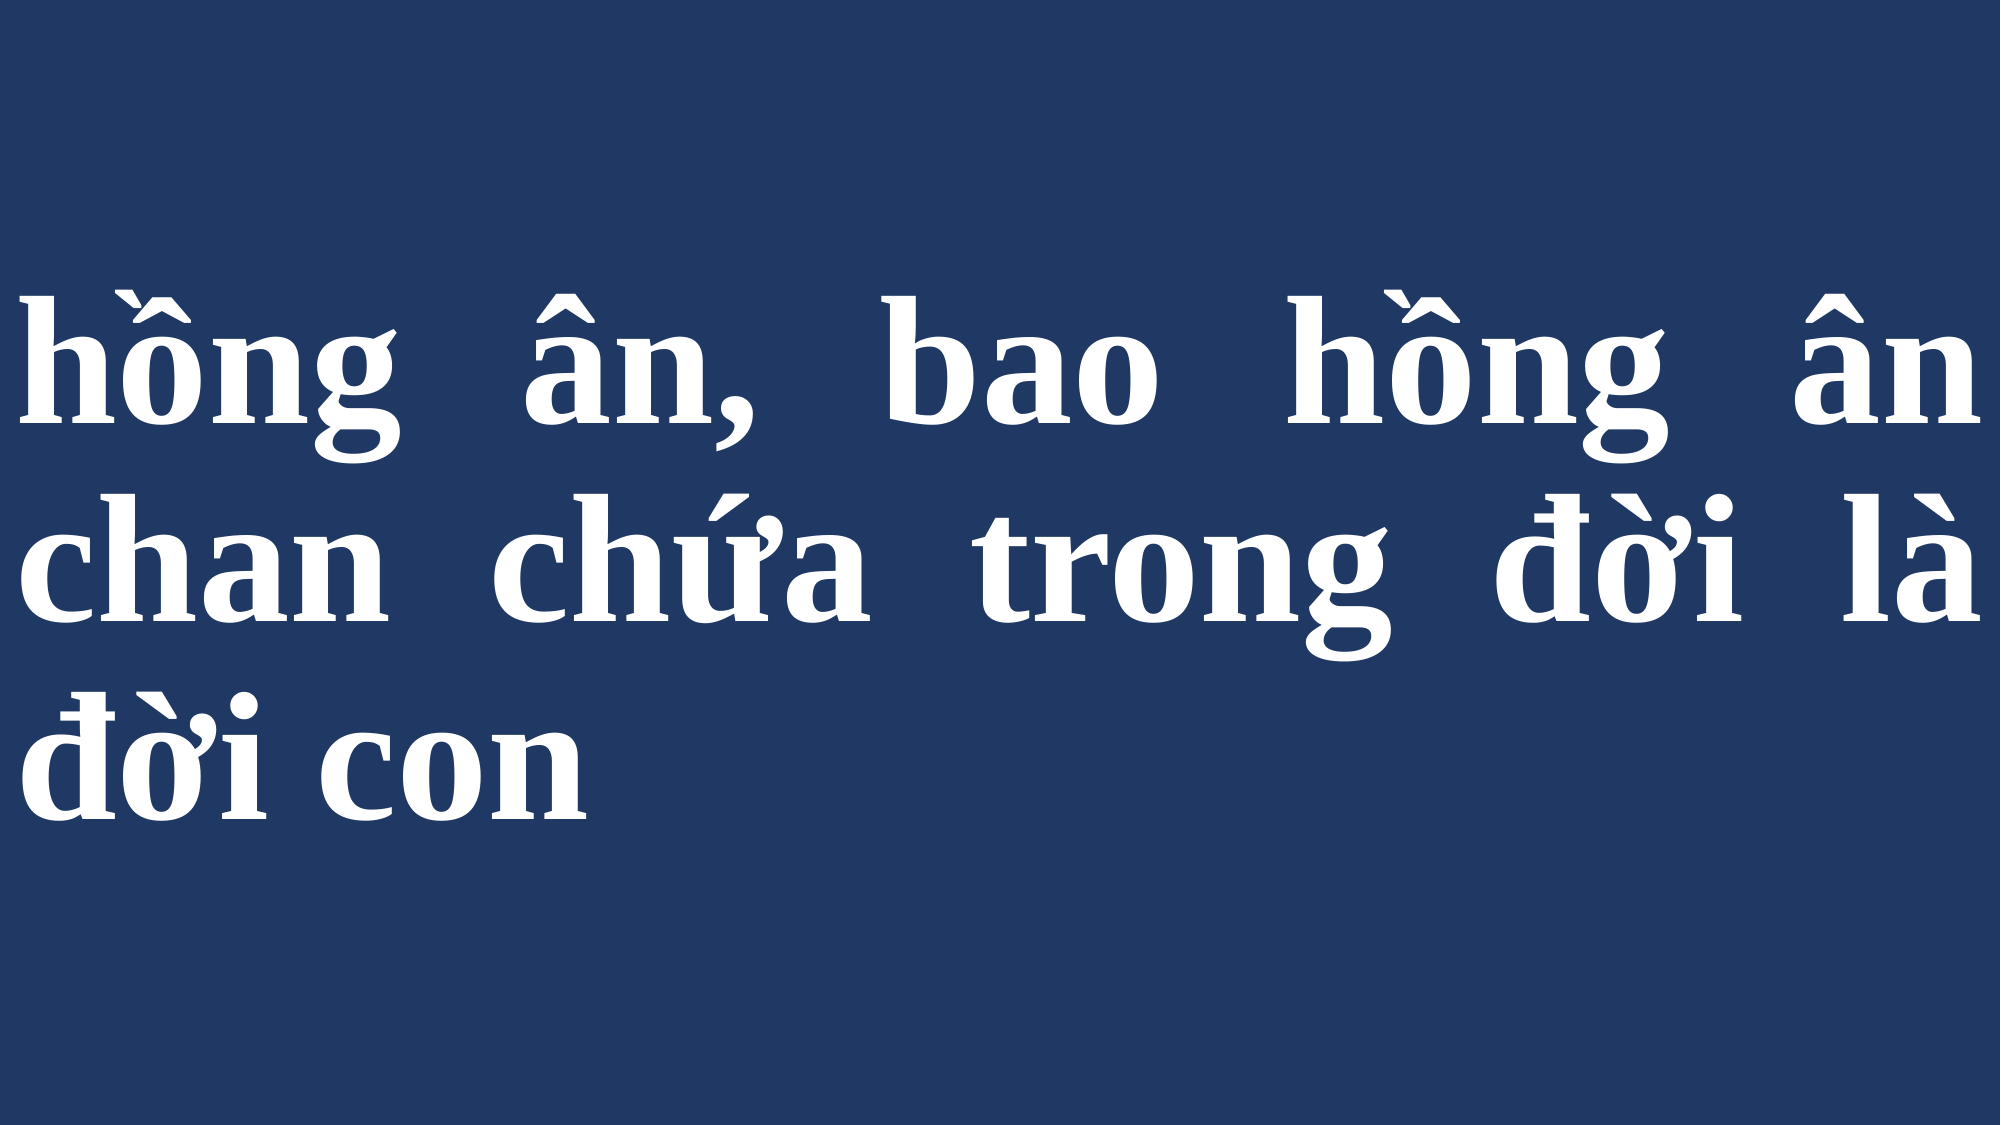

# hồng ân, bao hồng ân chan chứa trong đời là đời con